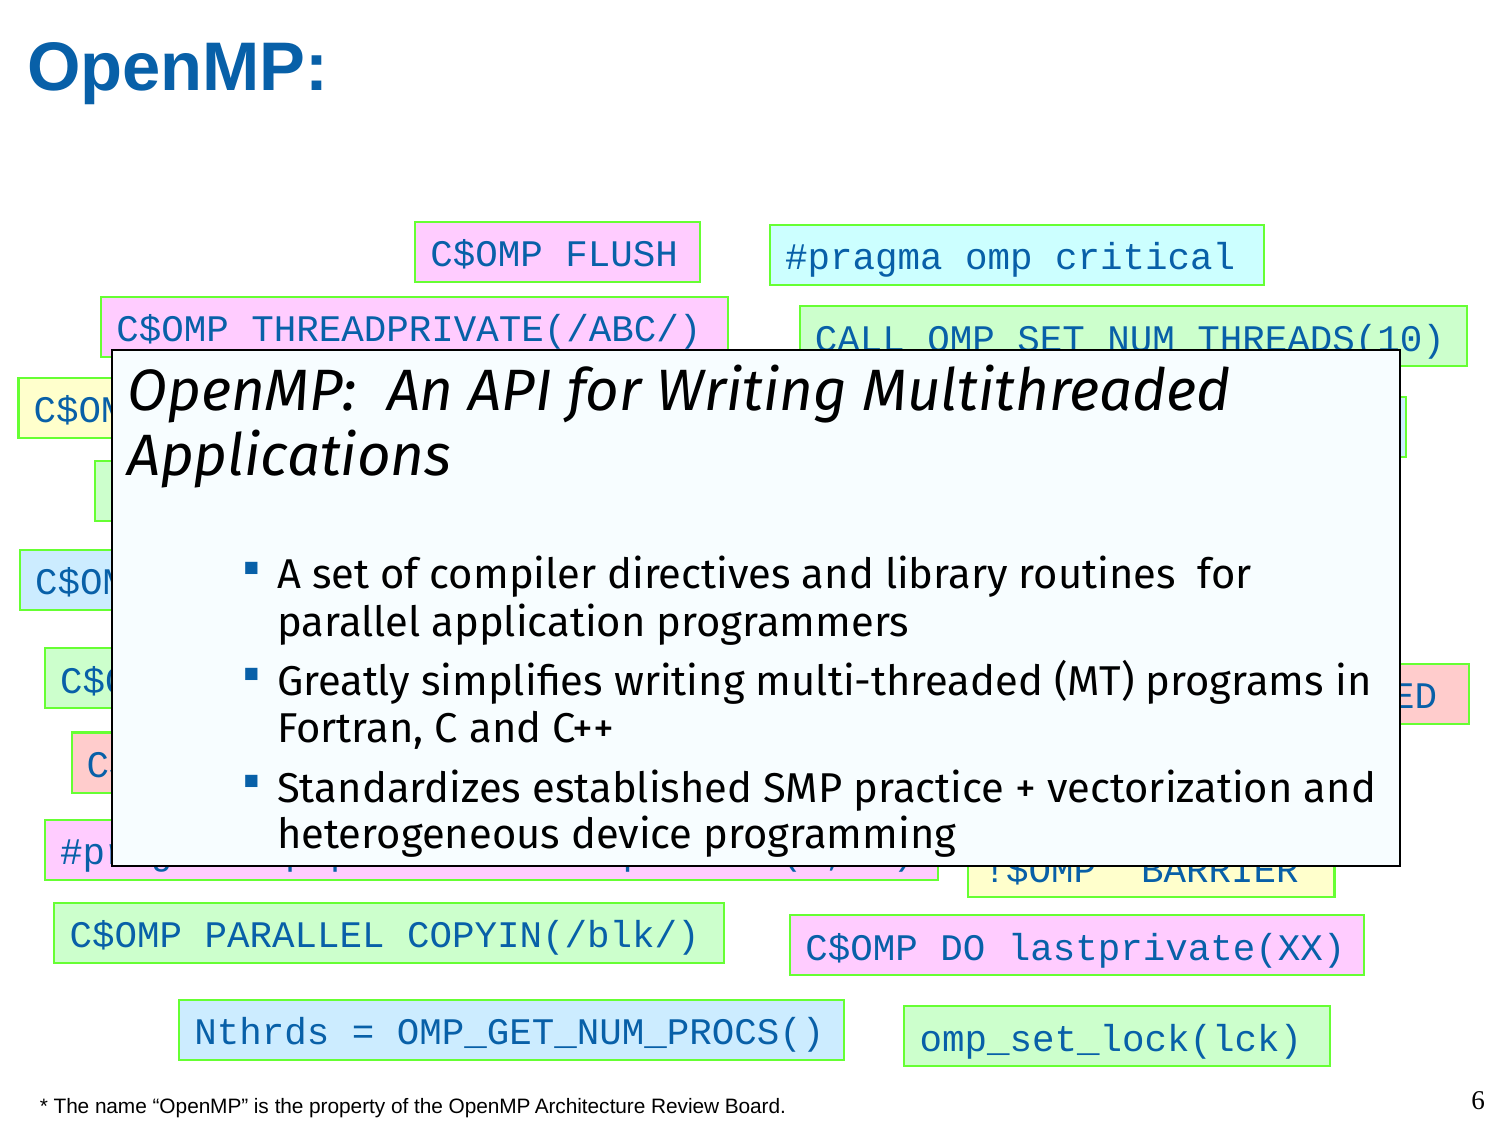

# OpenMP:
C$OMP FLUSH
#pragma omp critical
C$OMP THREADPRIVATE(/ABC/)
CALL OMP_SET_NUM_THREADS(10)
OpenMP:  An API for Writing Multithreaded Applications
A set of compiler directives and library routines  for parallel application programmers
Greatly simplifies writing multi-threaded (MT) programs in Fortran, C and C++
Standardizes established SMP practice + vectorization and heterogeneous device programming
C$OMP parallel do shared(a, b, c)
call omp_test_lock(jlok)
call OMP_INIT_LOCK (ilok)
C$OMP MASTER
C$OMP ATOMIC
C$OMP  SINGLE PRIVATE(X)
setenv OMP_SCHEDULE “dynamic”
C$OMP PARALLEL DO ORDERED PRIVATE (A, B, C)
C$OMP ORDERED
C$OMP PARALLEL  REDUCTION (+: A, B)
C$OMP SECTIONS
#pragma omp parallel for private(A, B)
!$OMP  BARRIER
C$OMP PARALLEL COPYIN(/blk/)
C$OMP DO lastprivate(XX)
Nthrds = OMP_GET_NUM_PROCS()
omp_set_lock(lck)
6
* The name “OpenMP” is the property of the OpenMP Architecture Review Board.